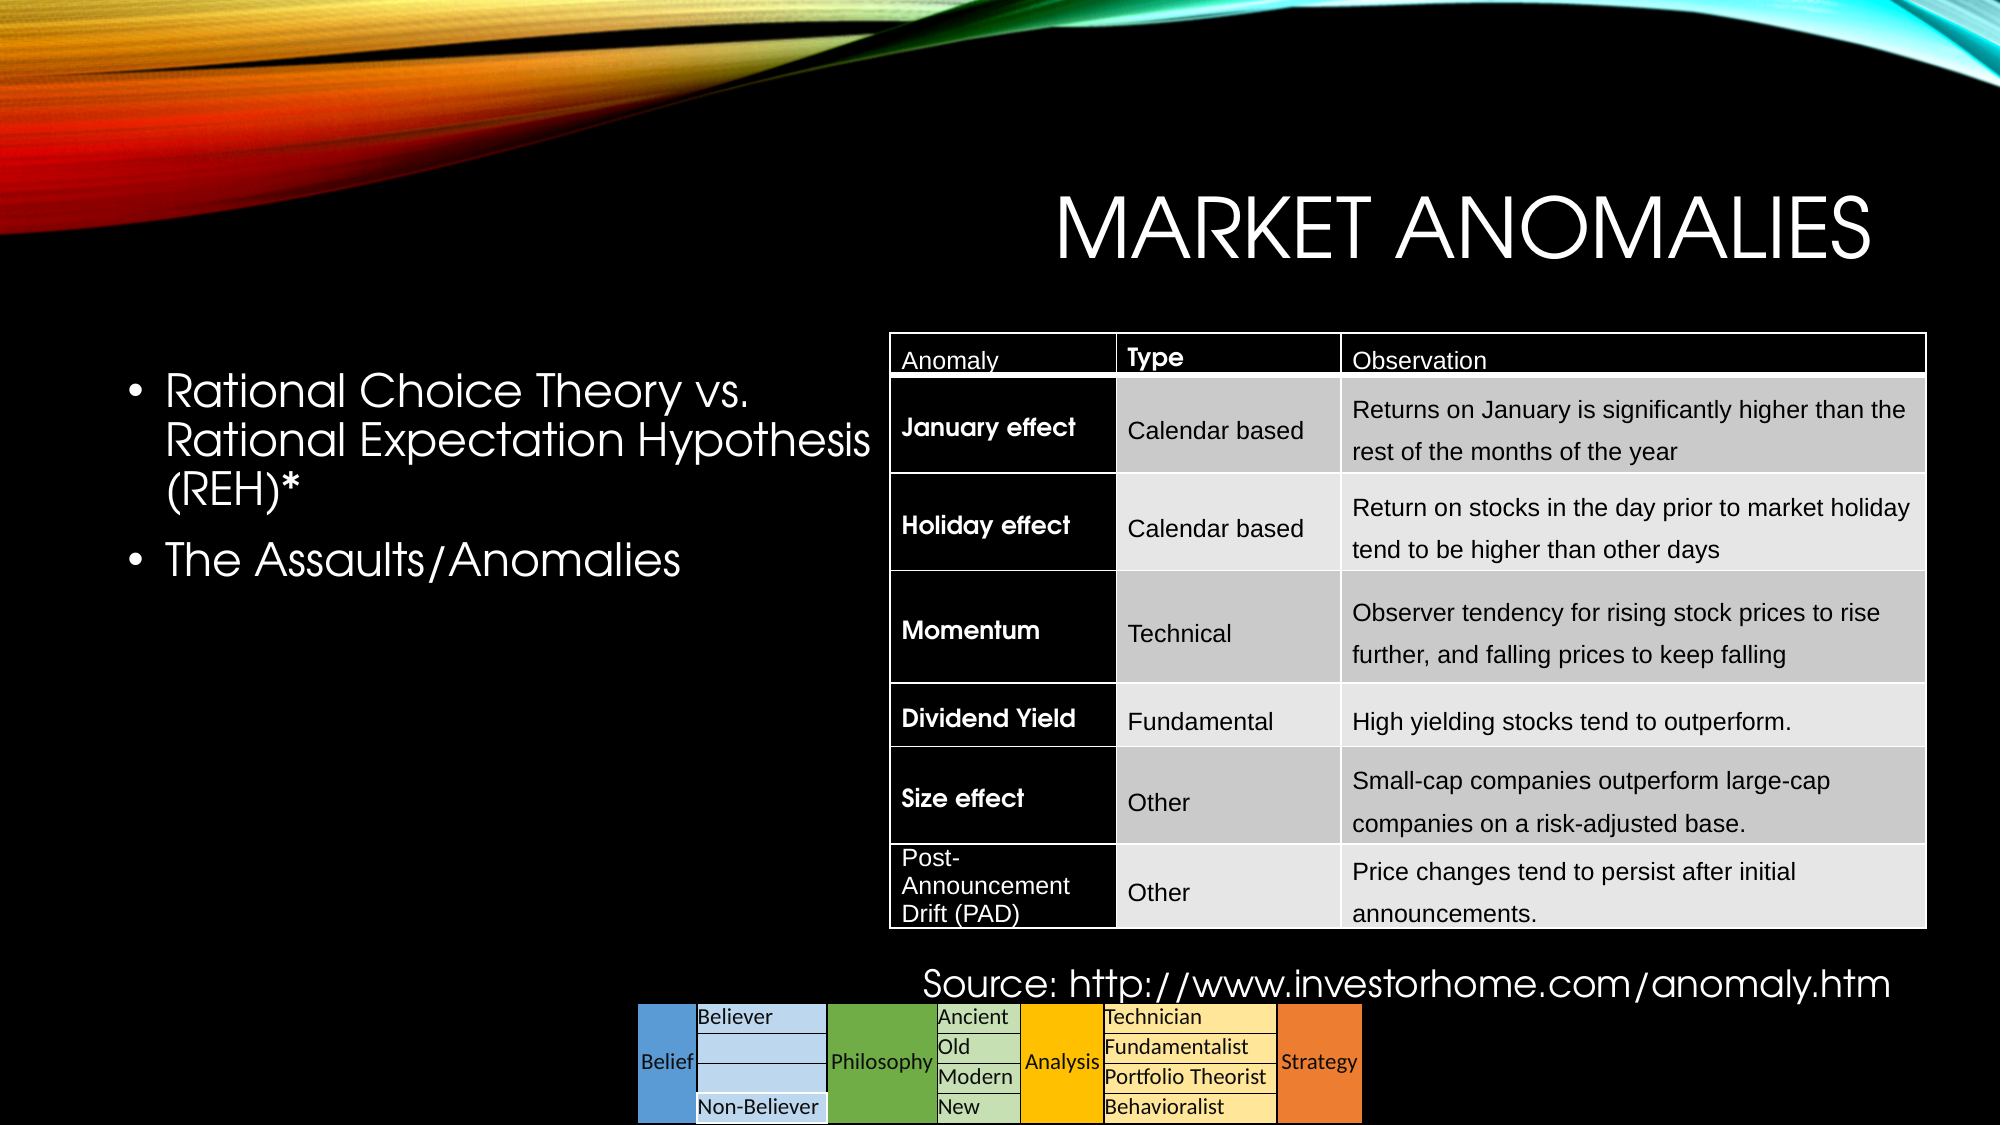

# MARKET ANOMALIES
| Anomaly | Type | Observation |
| --- | --- | --- |
| January effect | Calendar based | Returns on January is significantly higher than the rest of the months of the year |
| Holiday effect | Calendar based | Return on stocks in the day prior to market holiday tend to be higher than other days |
| Momentum | Technical | Observer tendency for rising stock prices to rise further, and falling prices to keep falling |
| Dividend Yield | Fundamental | High yielding stocks tend to outperform. |
| Size effect | Other | Small-cap companies outperform large-cap companies on a risk-adjusted base. |
| Post- Announcement Drift (PAD) | Other | Price changes tend to persist after initial announcements. |
Rational Choice Theory vs. Rational Expectation Hypothesis (REH)*
The Assaults/Anomalies

Source: http://www.investorhome.com/anomaly.htm
| Belief | Believer | Philosophy | Ancient | Analysis | Technician | Strategy |
| --- | --- | --- | --- | --- | --- | --- |
|  |  |  | Old |  | Fundamentalist |  |
|  |  |  | Modern |  | Portfolio Theorist |  |
|  | Non-Believer |  | New |  | Behavioralist |  |